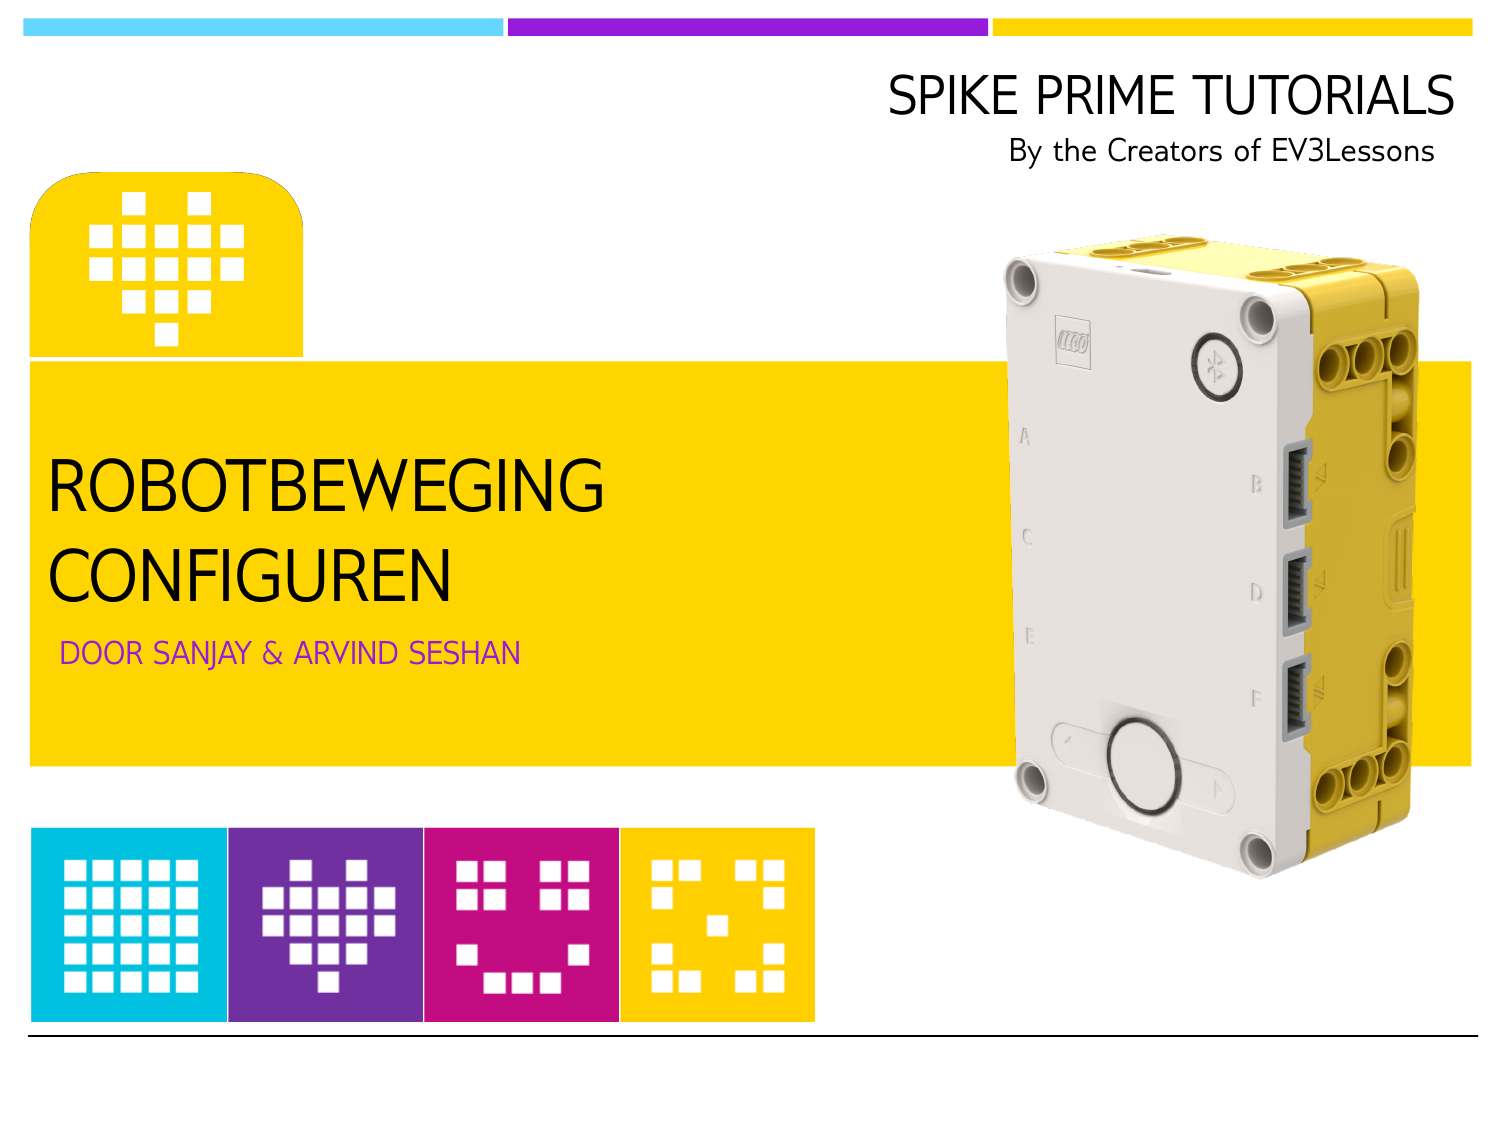

# robotBeweging configuren
door SANJAY & ARVIND SESHAN